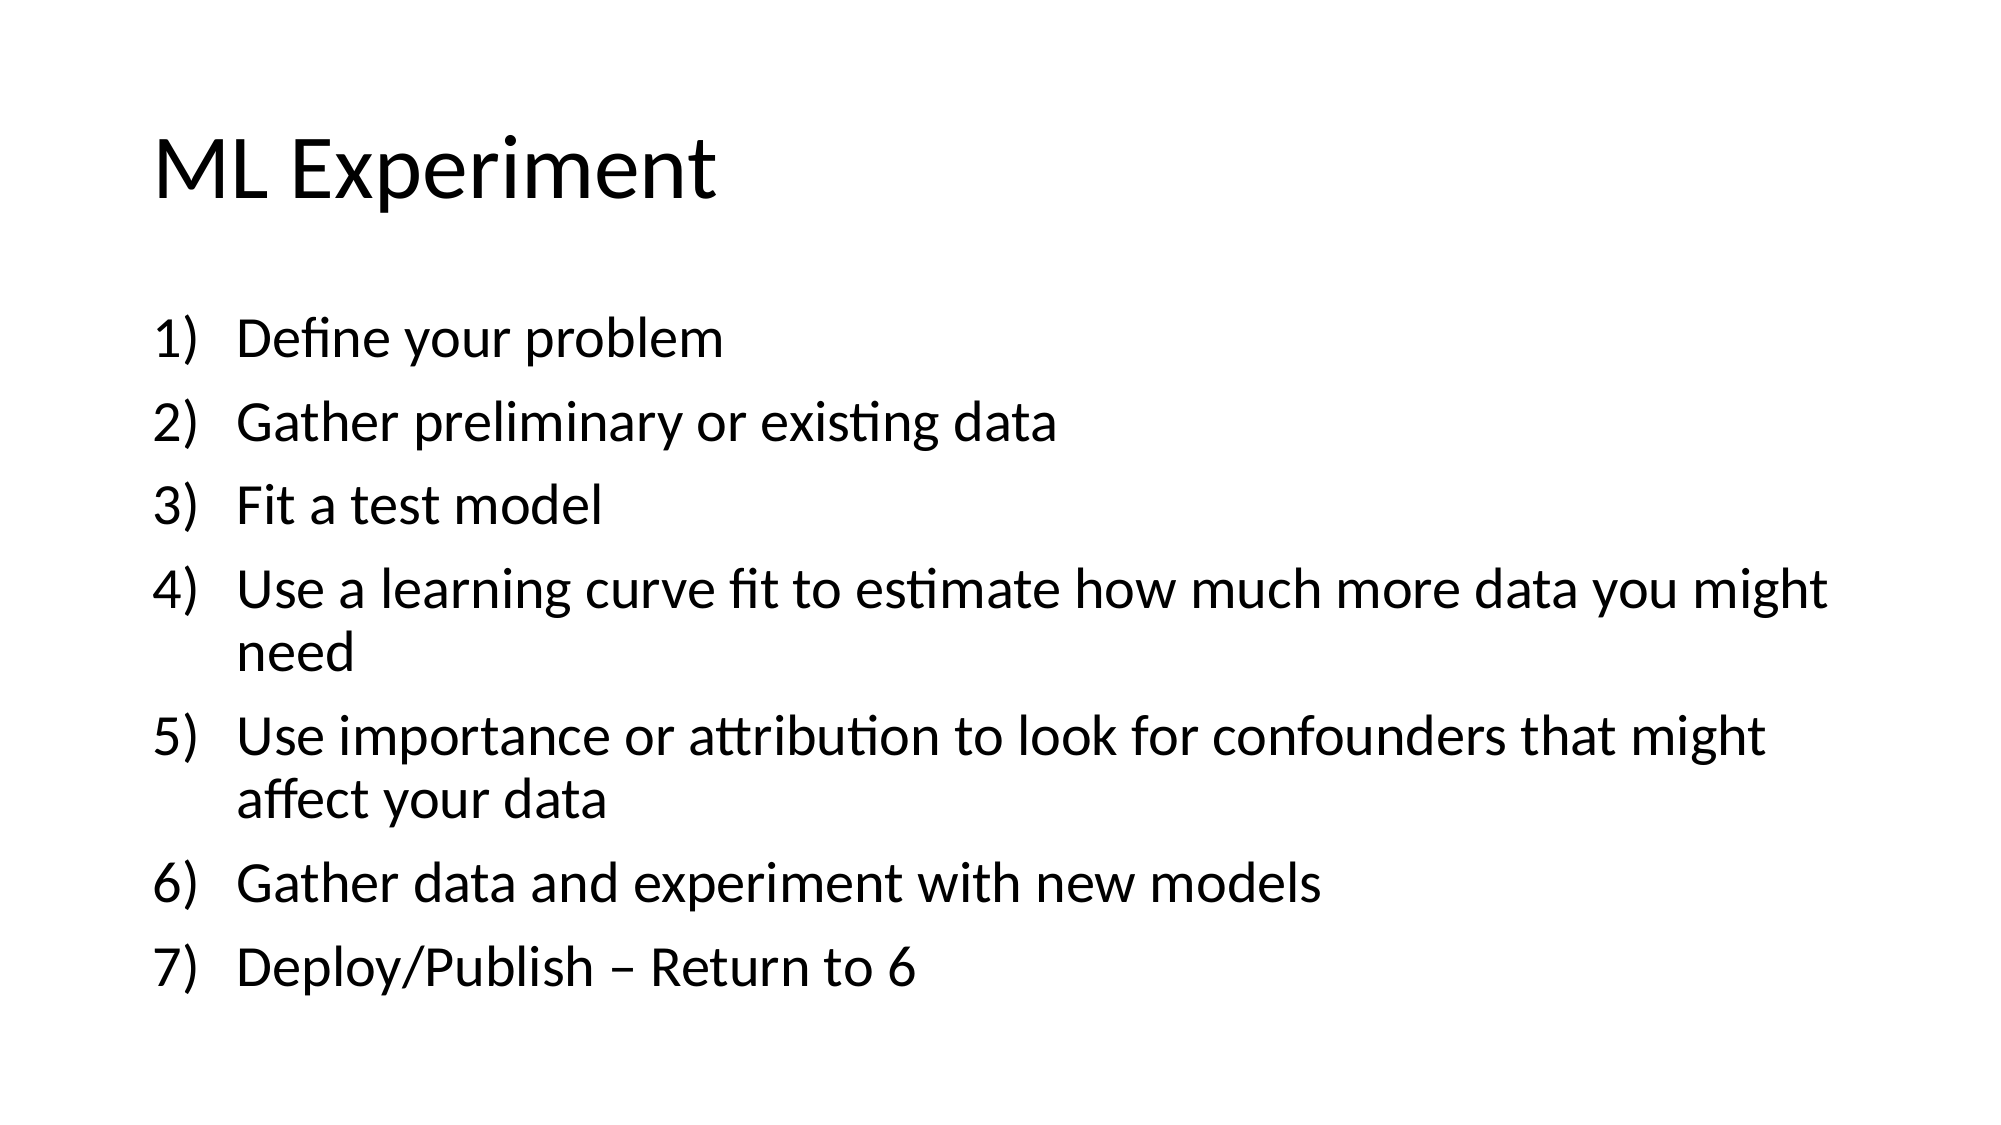

# ML Experiment
Define your problem
Gather preliminary or existing data
Fit a test model
Use a learning curve fit to estimate how much more data you might need
Use importance or attribution to look for confounders that might affect your data
Gather data and experiment with new models
Deploy/Publish – Return to 6